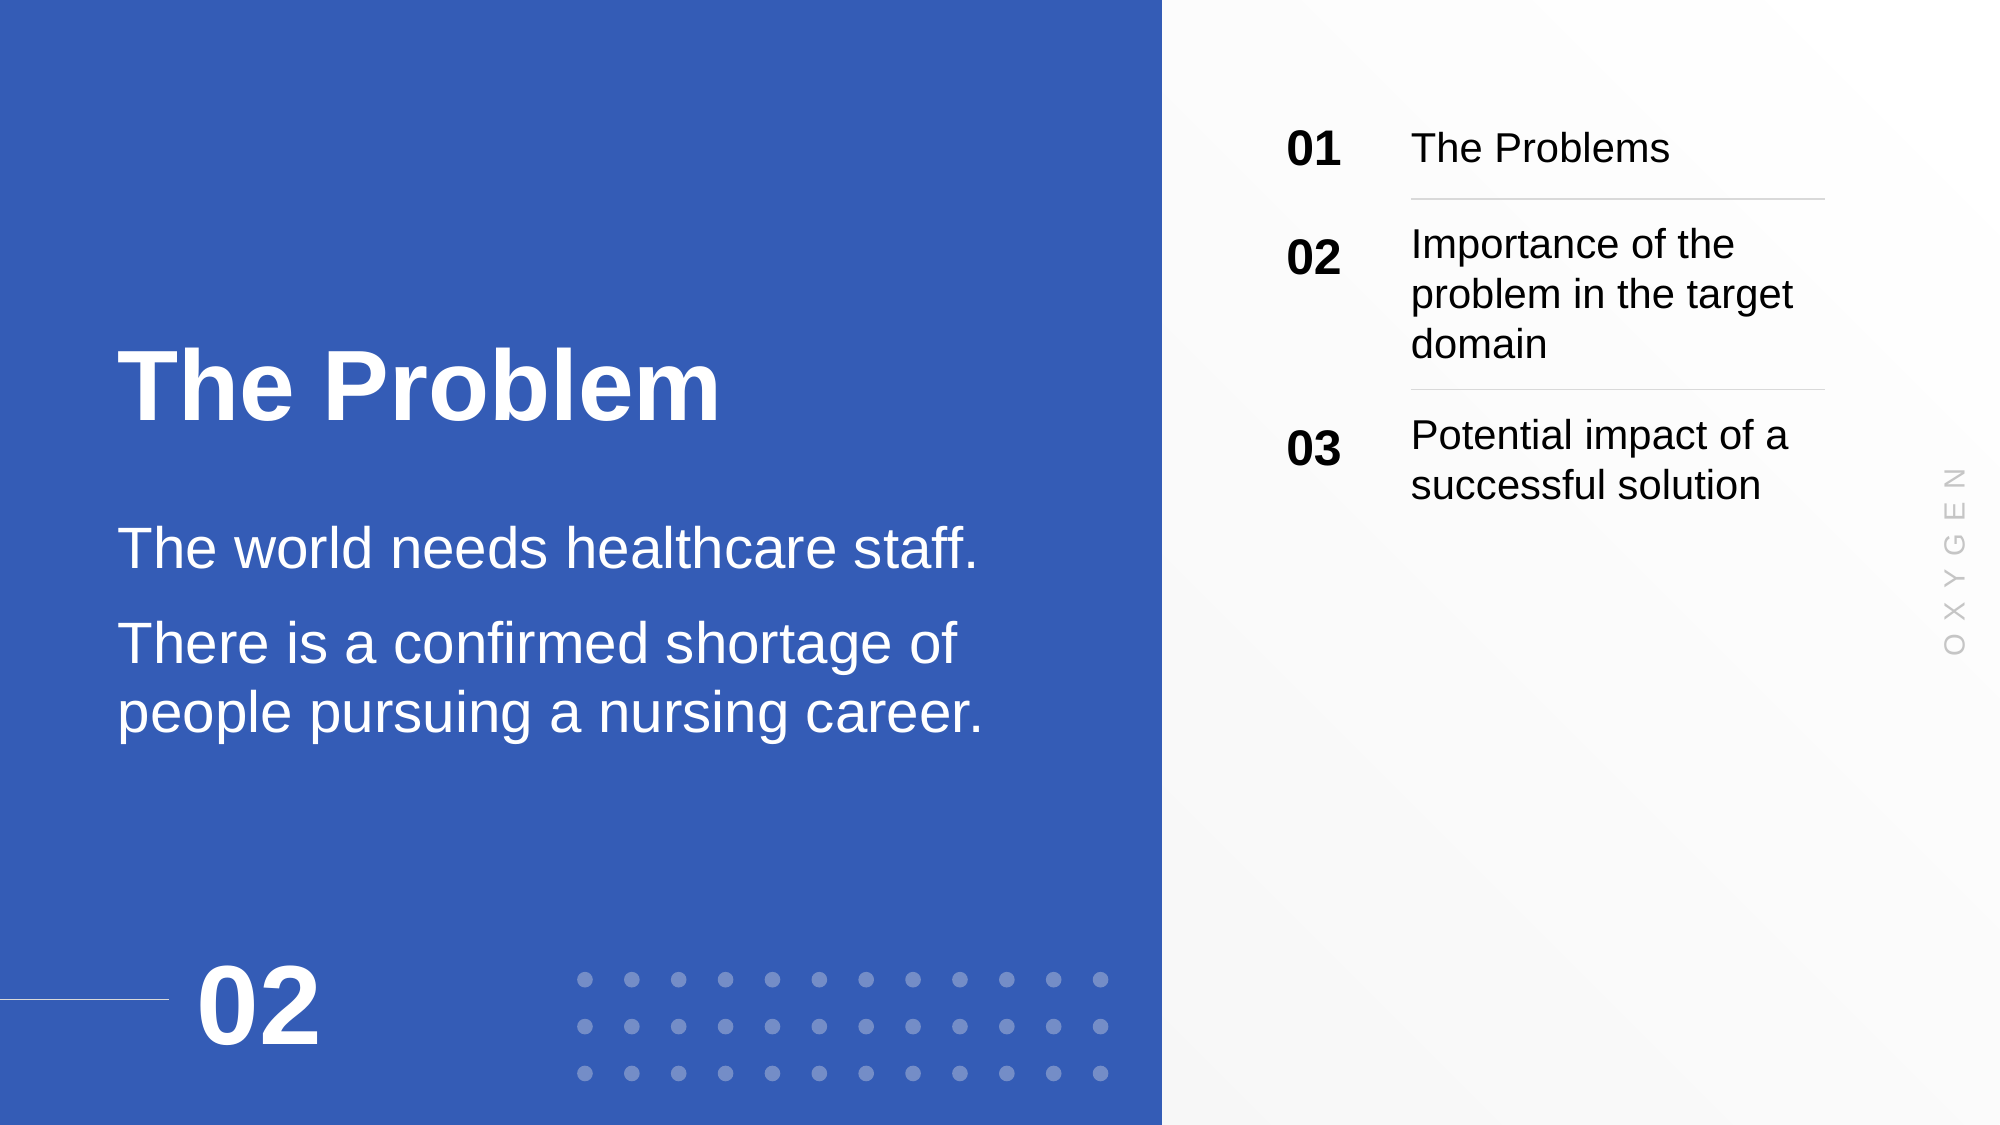

The Problem
01
The Problems
02
Importance of the problem in the target domain
03
Potential impact of a successful solution
The world needs healthcare staff.
There is a confirmed shortage of people pursuing a nursing career.
OXYGEN
02